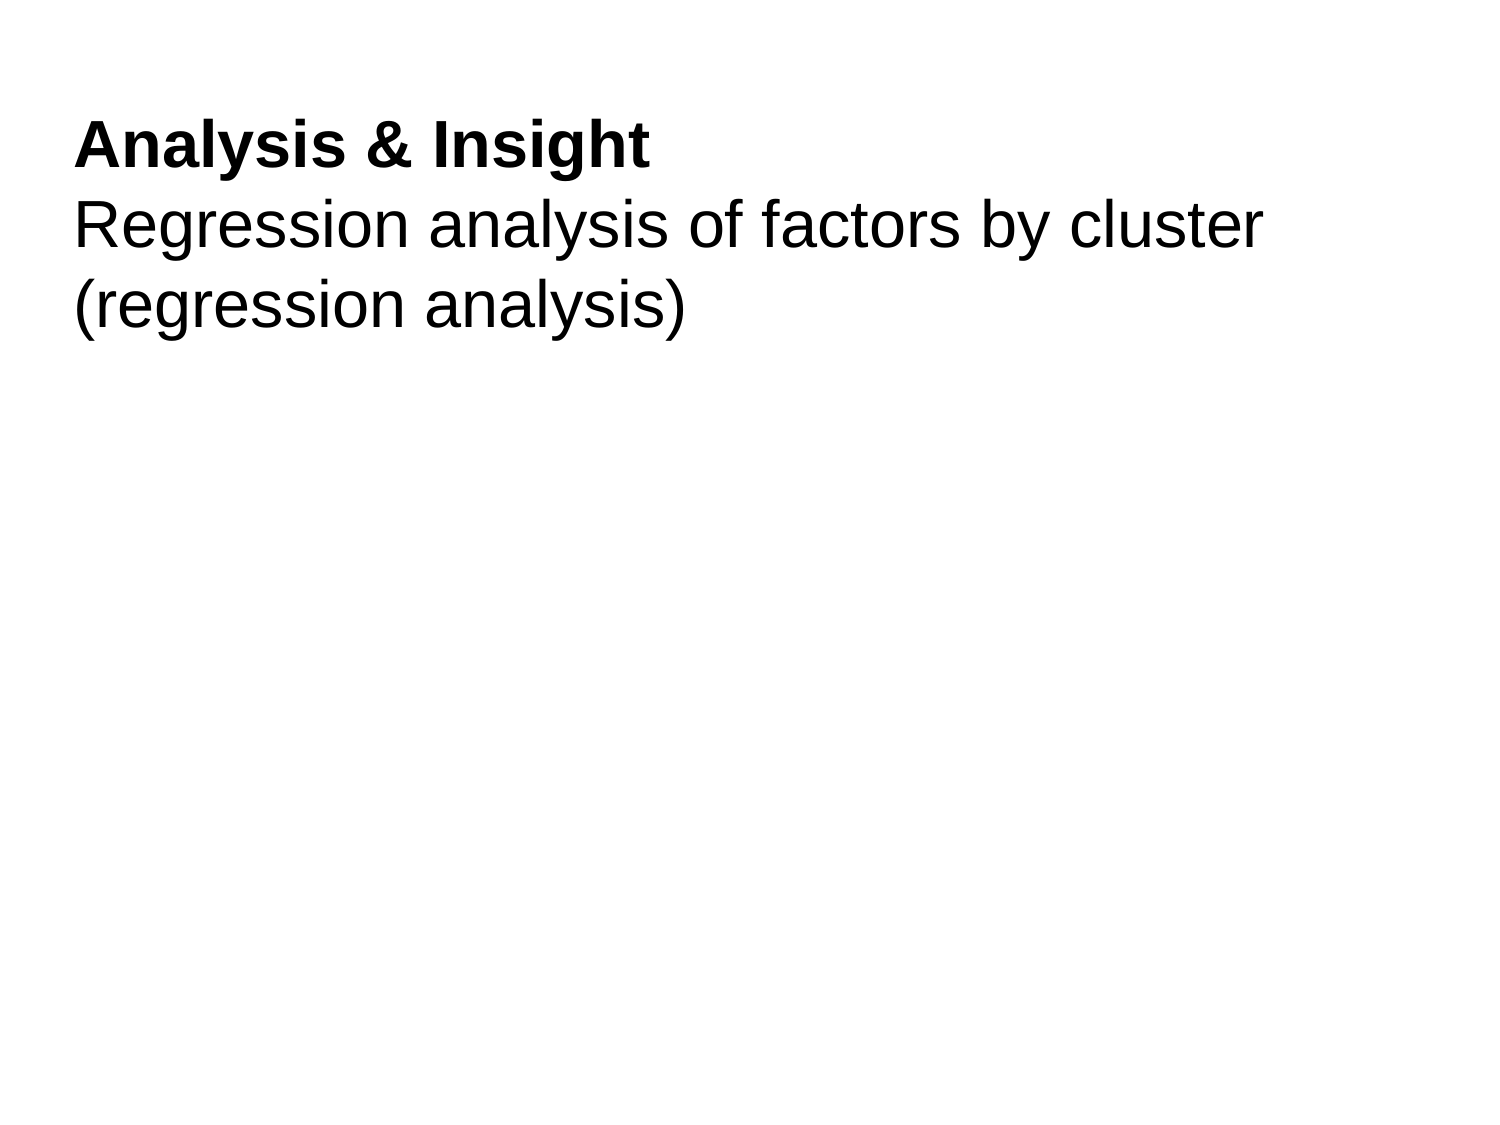

Analysis & Insight
Regression analysis of factors by cluster
(regression analysis)